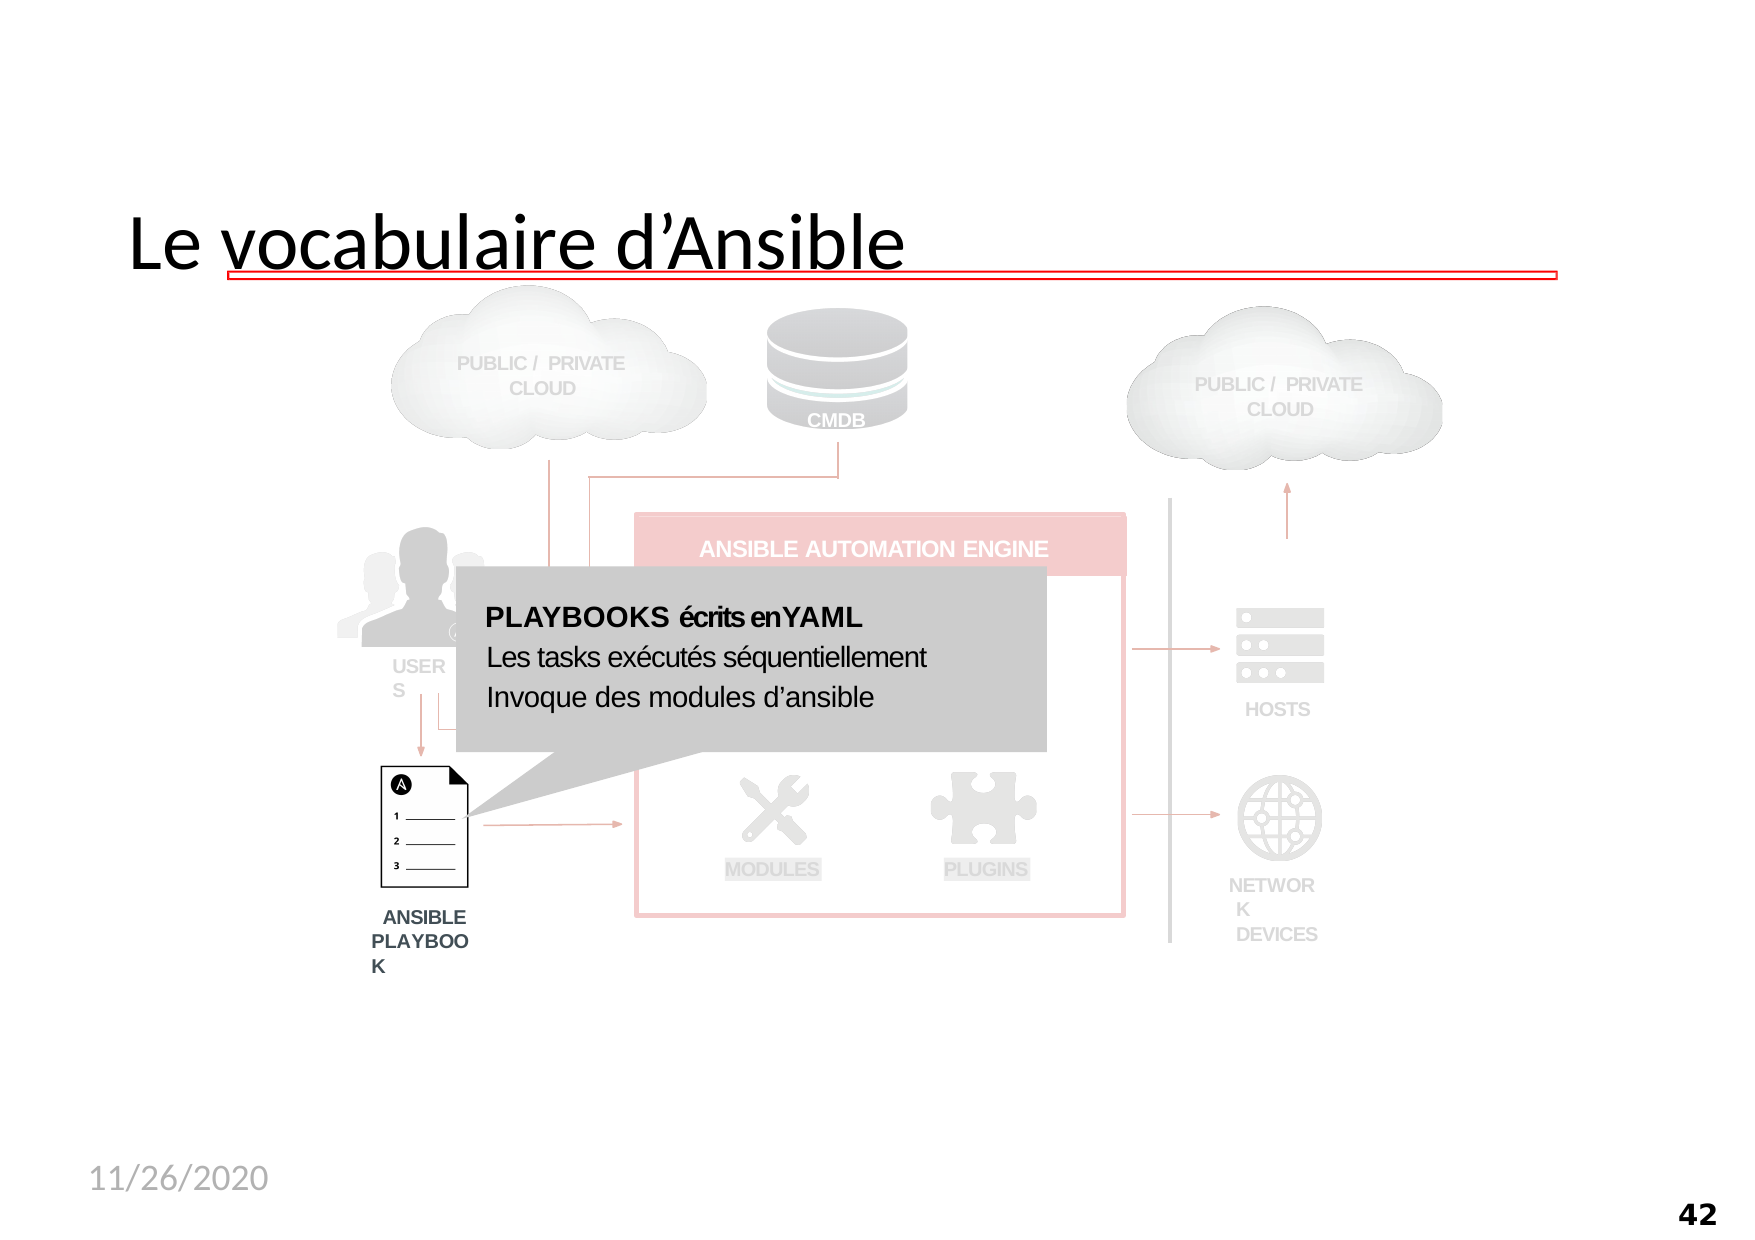

Le vocabulaire d’Ansible

PUBLIC / PRIVATE  CLOUD
PUBLIC / PRIVATE  CLOUD
CMDB

ANSIBLE AUTOMATION ENGINE

PLAYBOOKS écrits enYAML

Les tasks exécutés séquentiellement

USERS

Invoque des modules d’ansible

HOSTS
INVENTORY
CLI

MODULES
PLUGINS
NETWORK  DEVICES
ANSIBLE  PLAYBOOK
11/26/2020
42